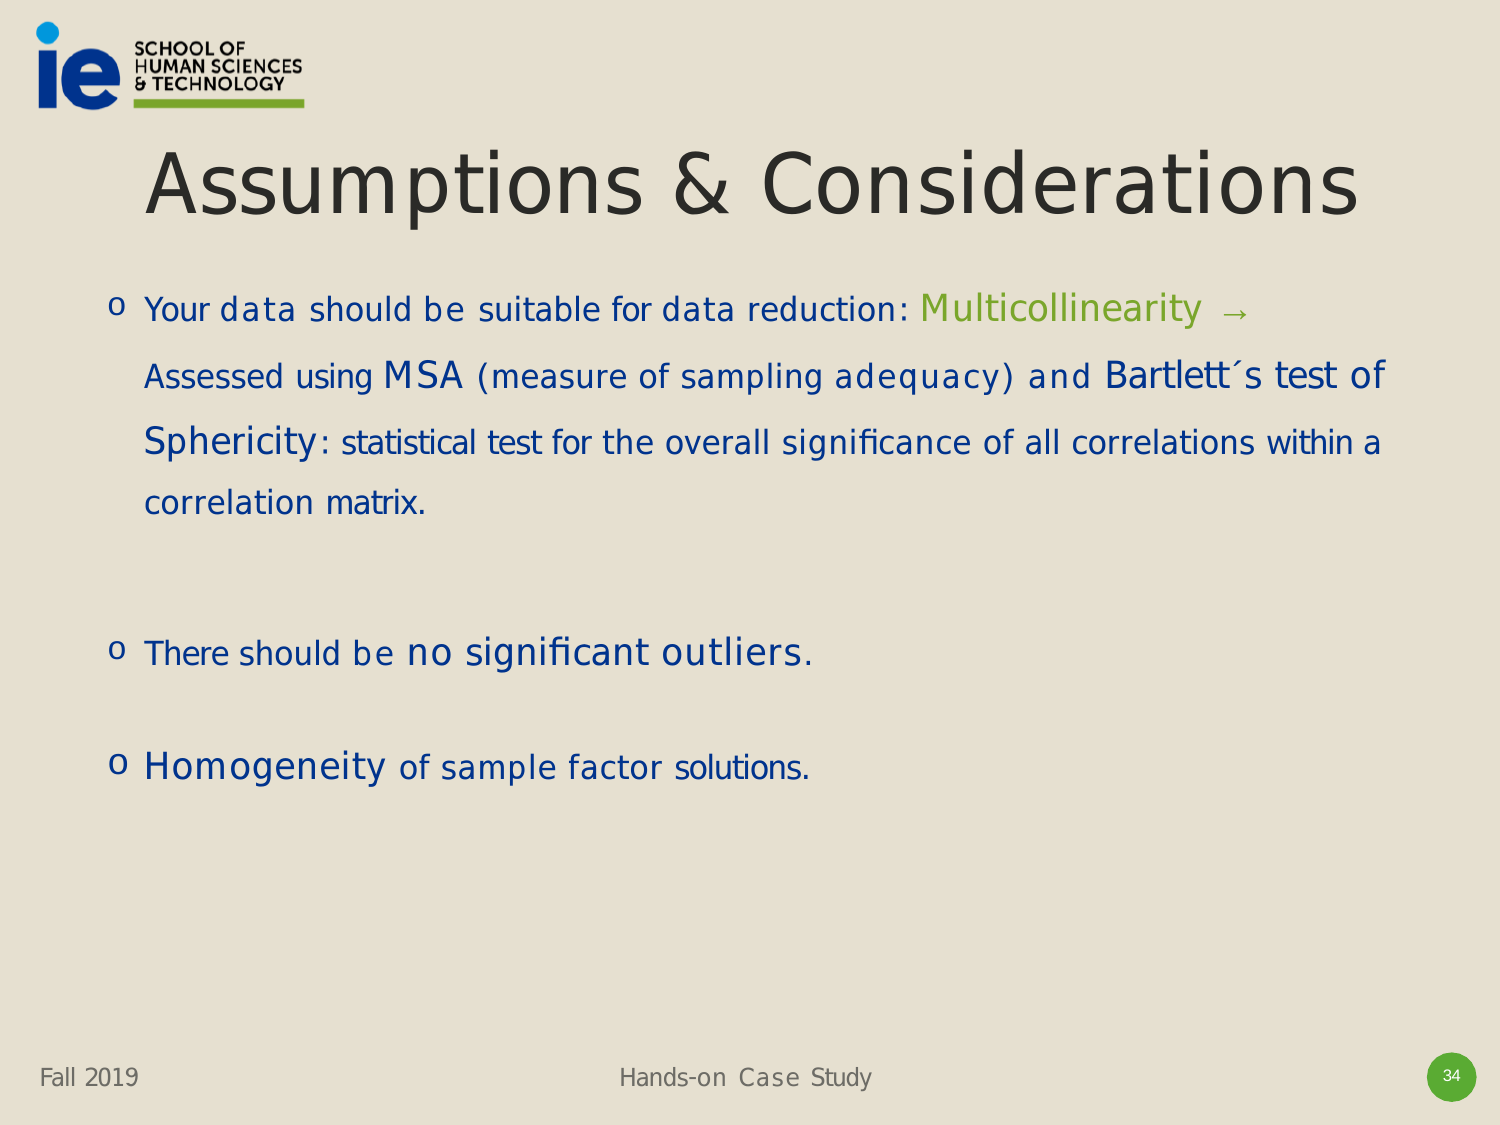

# Assumptions & Considerations
Your data should be suitable for data reduction: Multicollinearity → Assessed using MSA (measure of sampling adequacy) and Bartlett´s test of Sphericity: statistical test for the overall significance of all correlations within a correlation matrix.
There should be no significant outliers.

Homogeneity of sample factor solutions.
Fall 2019
Hands-on Case Study
34